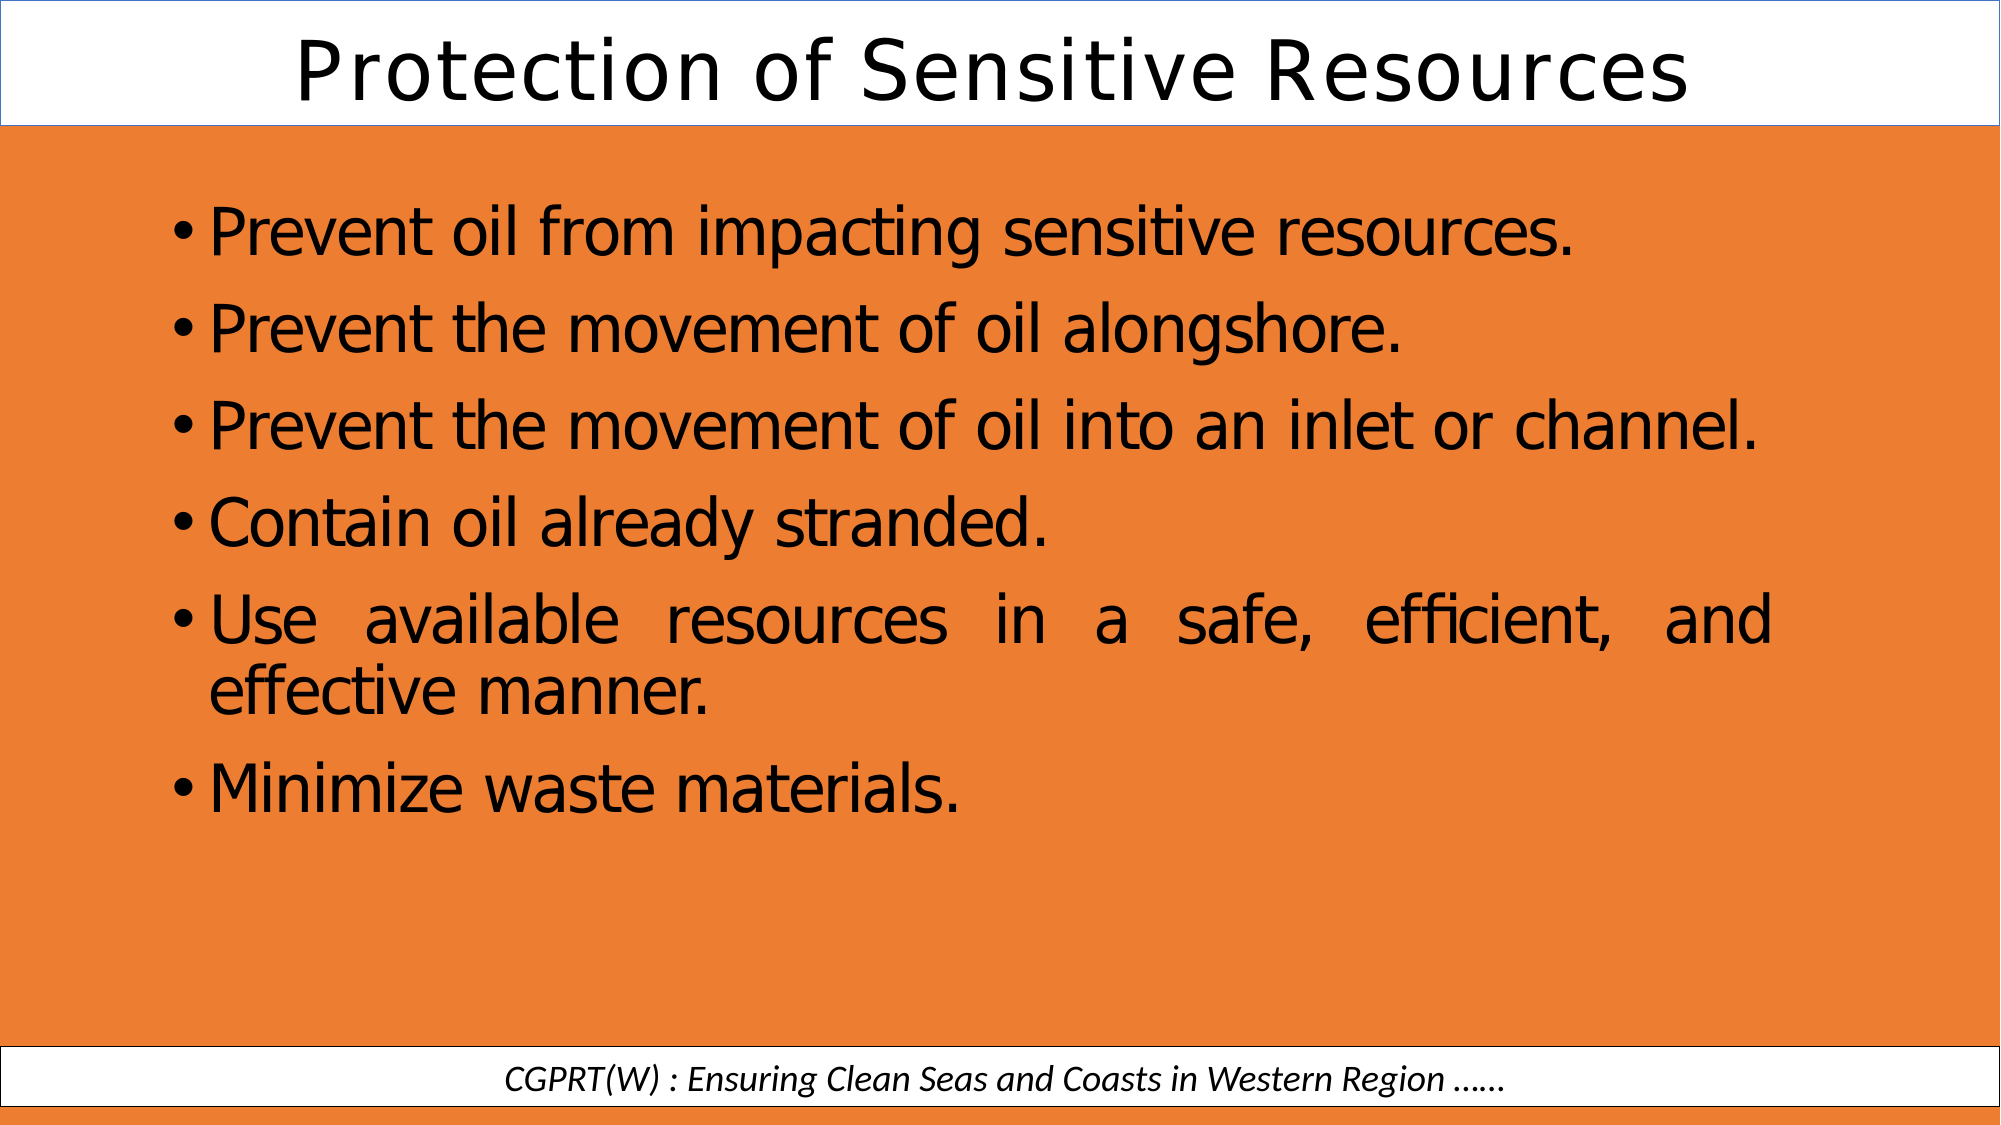

Protection of Sensitive Resources
Prevent oil from impacting sensitive resources.
Prevent the movement of oil alongshore.
Prevent the movement of oil into an inlet or channel.
Contain oil already stranded.
Use available resources in a safe, efficient, and effective manner.
Minimize waste materials.

 CGPRT(W) : Ensuring Clean Seas and Coasts in Western Region ……